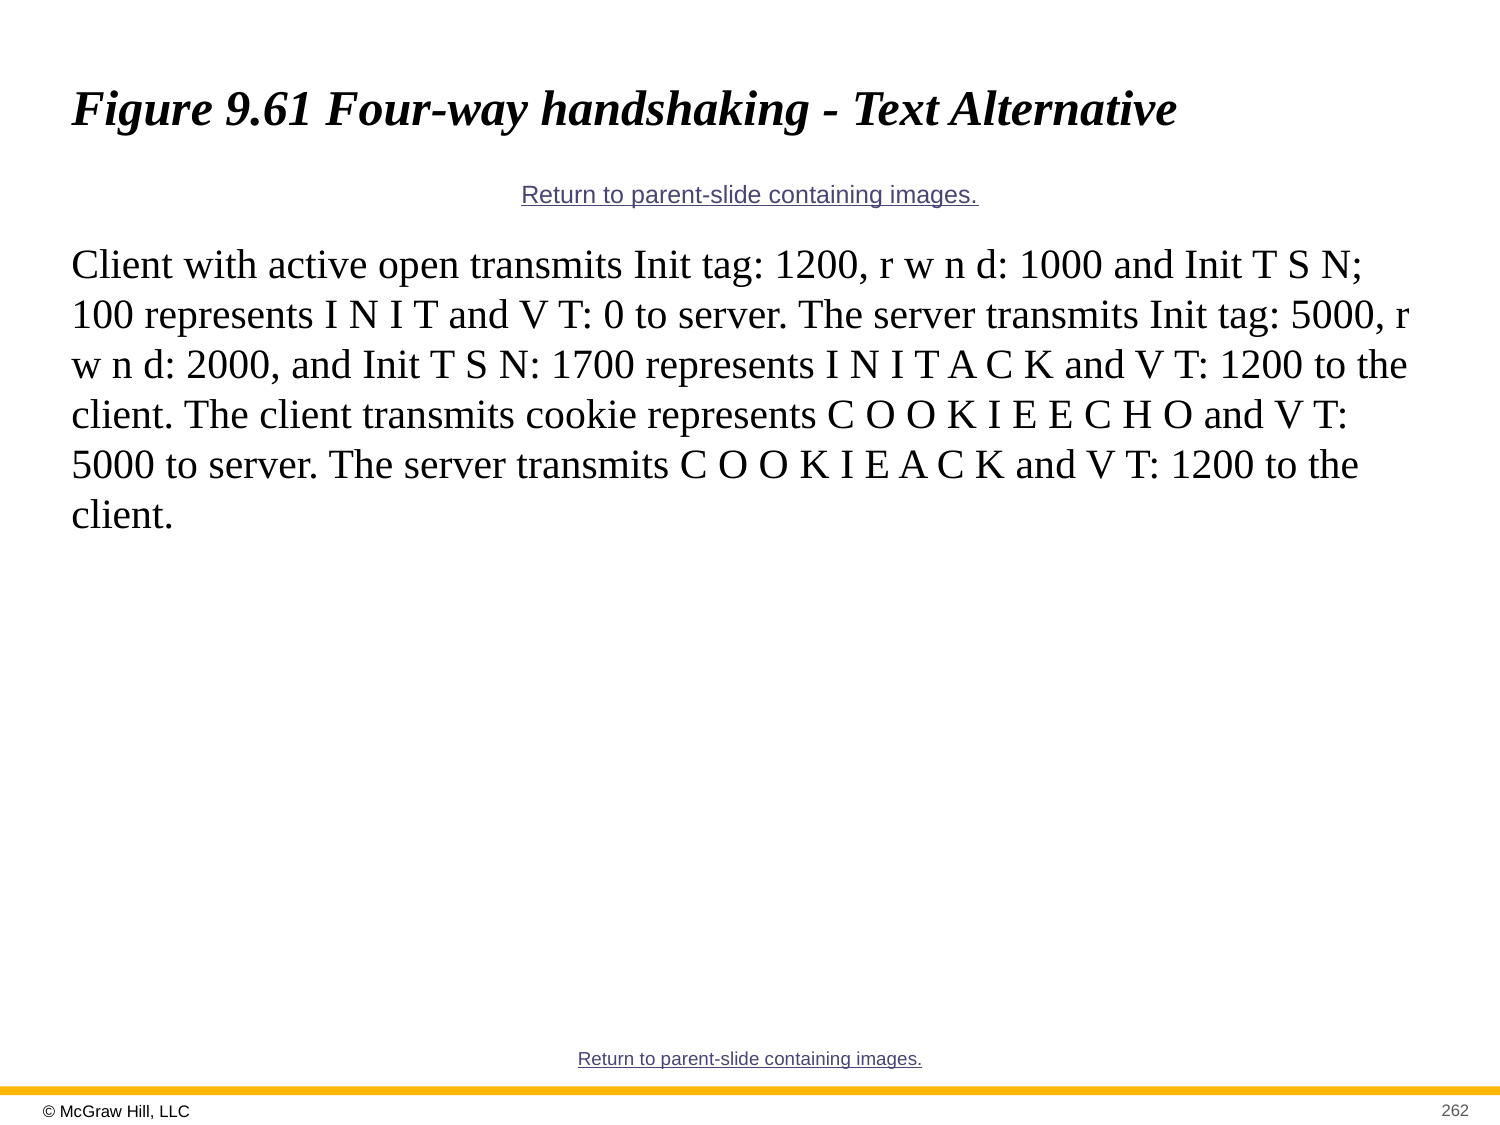

# Figure 9.61 Four-way handshaking - Text Alternative
Return to parent-slide containing images.
Client with active open transmits Init tag: 1200, r w n d: 1000 and Init T S N; 100 represents I N I T and V T: 0 to server. The server transmits Init tag: 5000, r w n d: 2000, and Init T S N: 1700 represents I N I T A C K and V T: 1200 to the client. The client transmits cookie represents C O O K I E E C H O and V T: 5000 to server. The server transmits C O O K I E A C K and V T: 1200 to the client.
Return to parent-slide containing images.
262